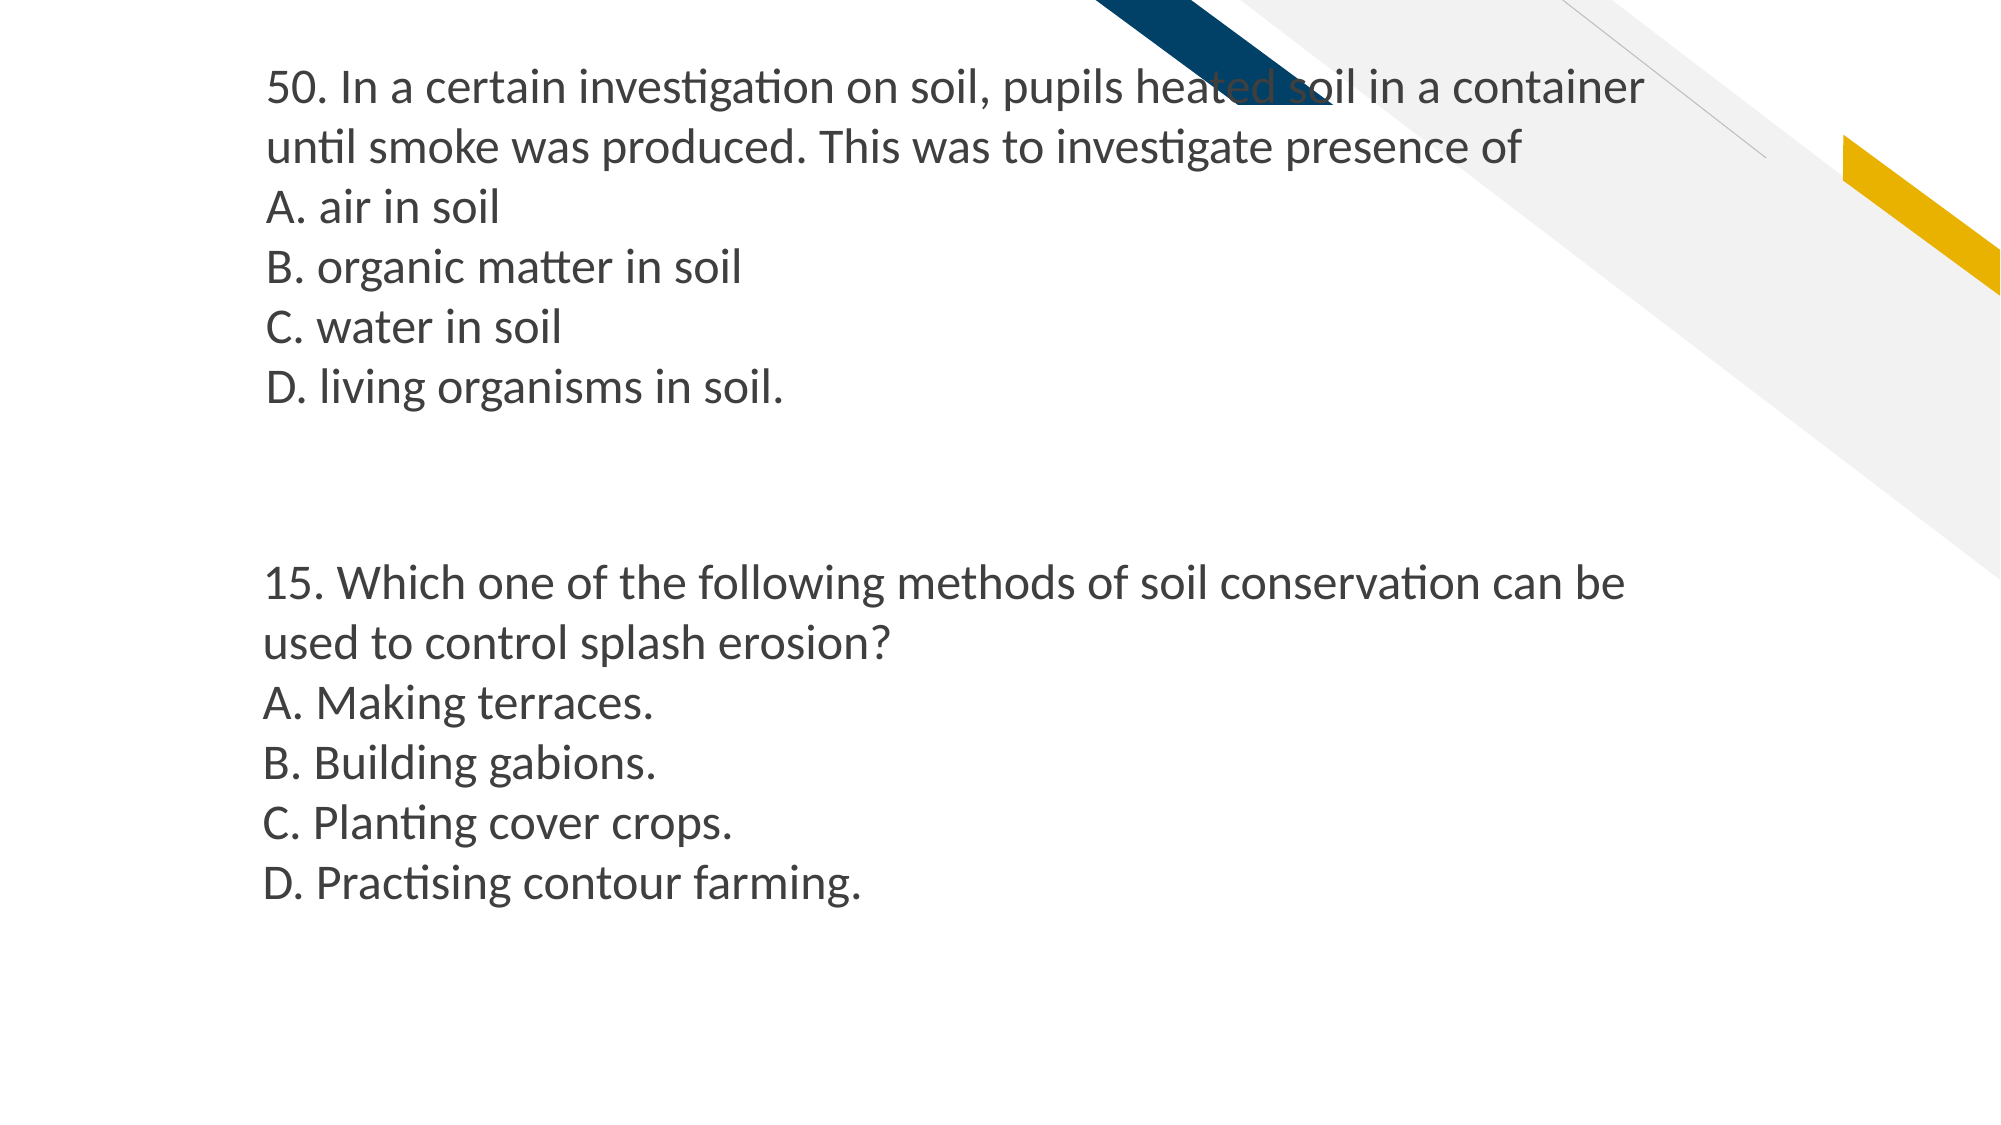

50. In a certain investigation on soil, pupils heated soil in a container until smoke was produced. This was to investigate presence of
A. air in soil
B. organic matter in soil
C. water in soil
D. living organisms in soil.
15. Which one of the following methods of soil conservation can be used to control splash erosion?
A. Making terraces.
B. Building gabions.
C. Planting cover crops.
D. Practising contour farming.